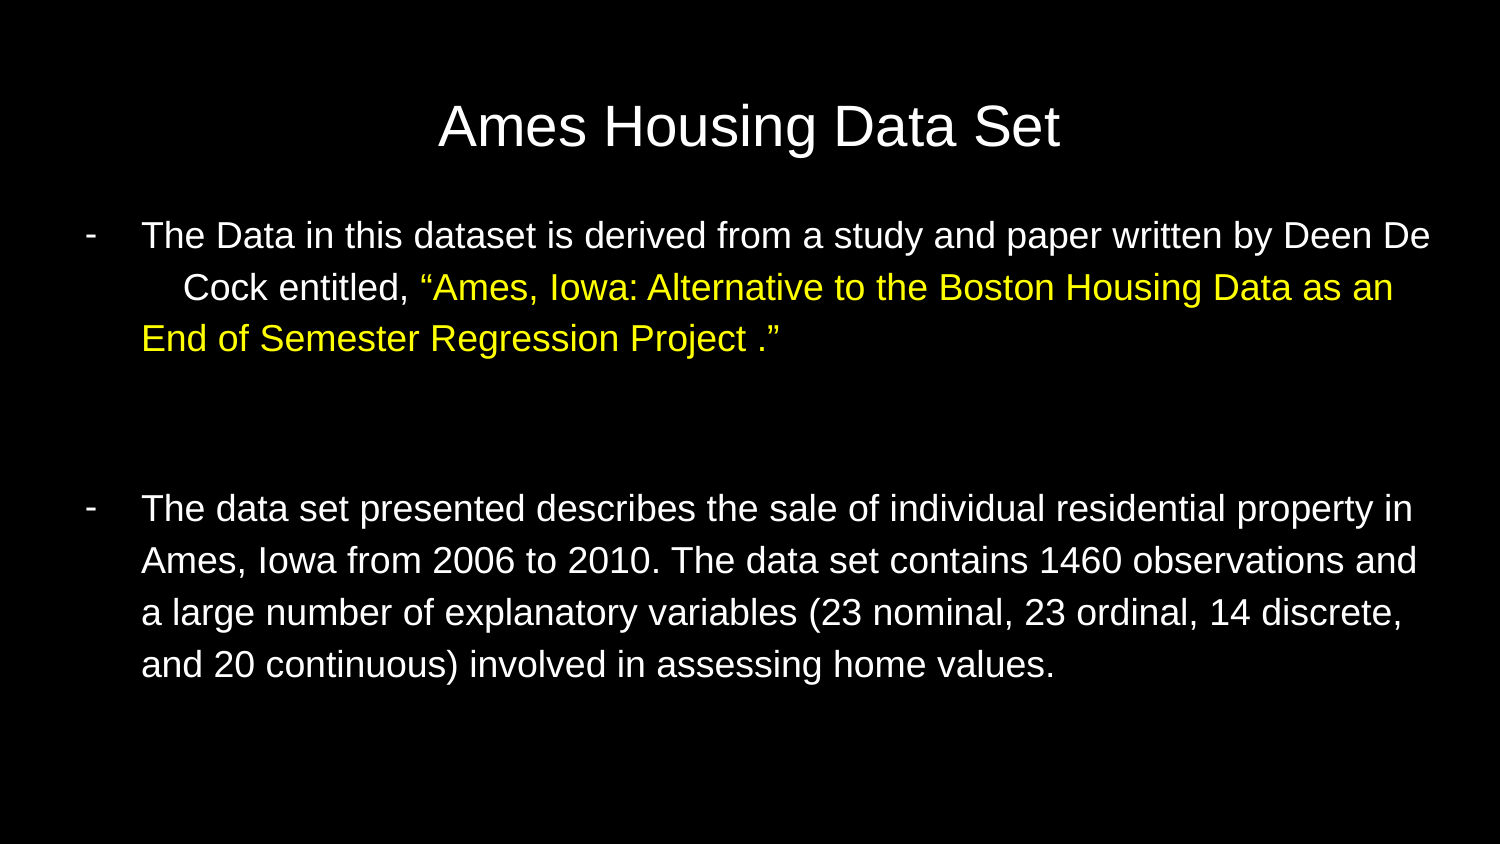

# Ames Housing Data Set
The Data in this dataset is derived from a study and paper written by Deen De     Cock entitled, “Ames, Iowa: Alternative to the Boston Housing Data as an End of Semester Regression Project .”

The data set presented describes the sale of individual residential property in Ames, Iowa from 2006 to 2010. The data set contains 1460 observations and a large number of explanatory variables (23 nominal, 23 ordinal, 14 discrete, and 20 continuous) involved in assessing home values.